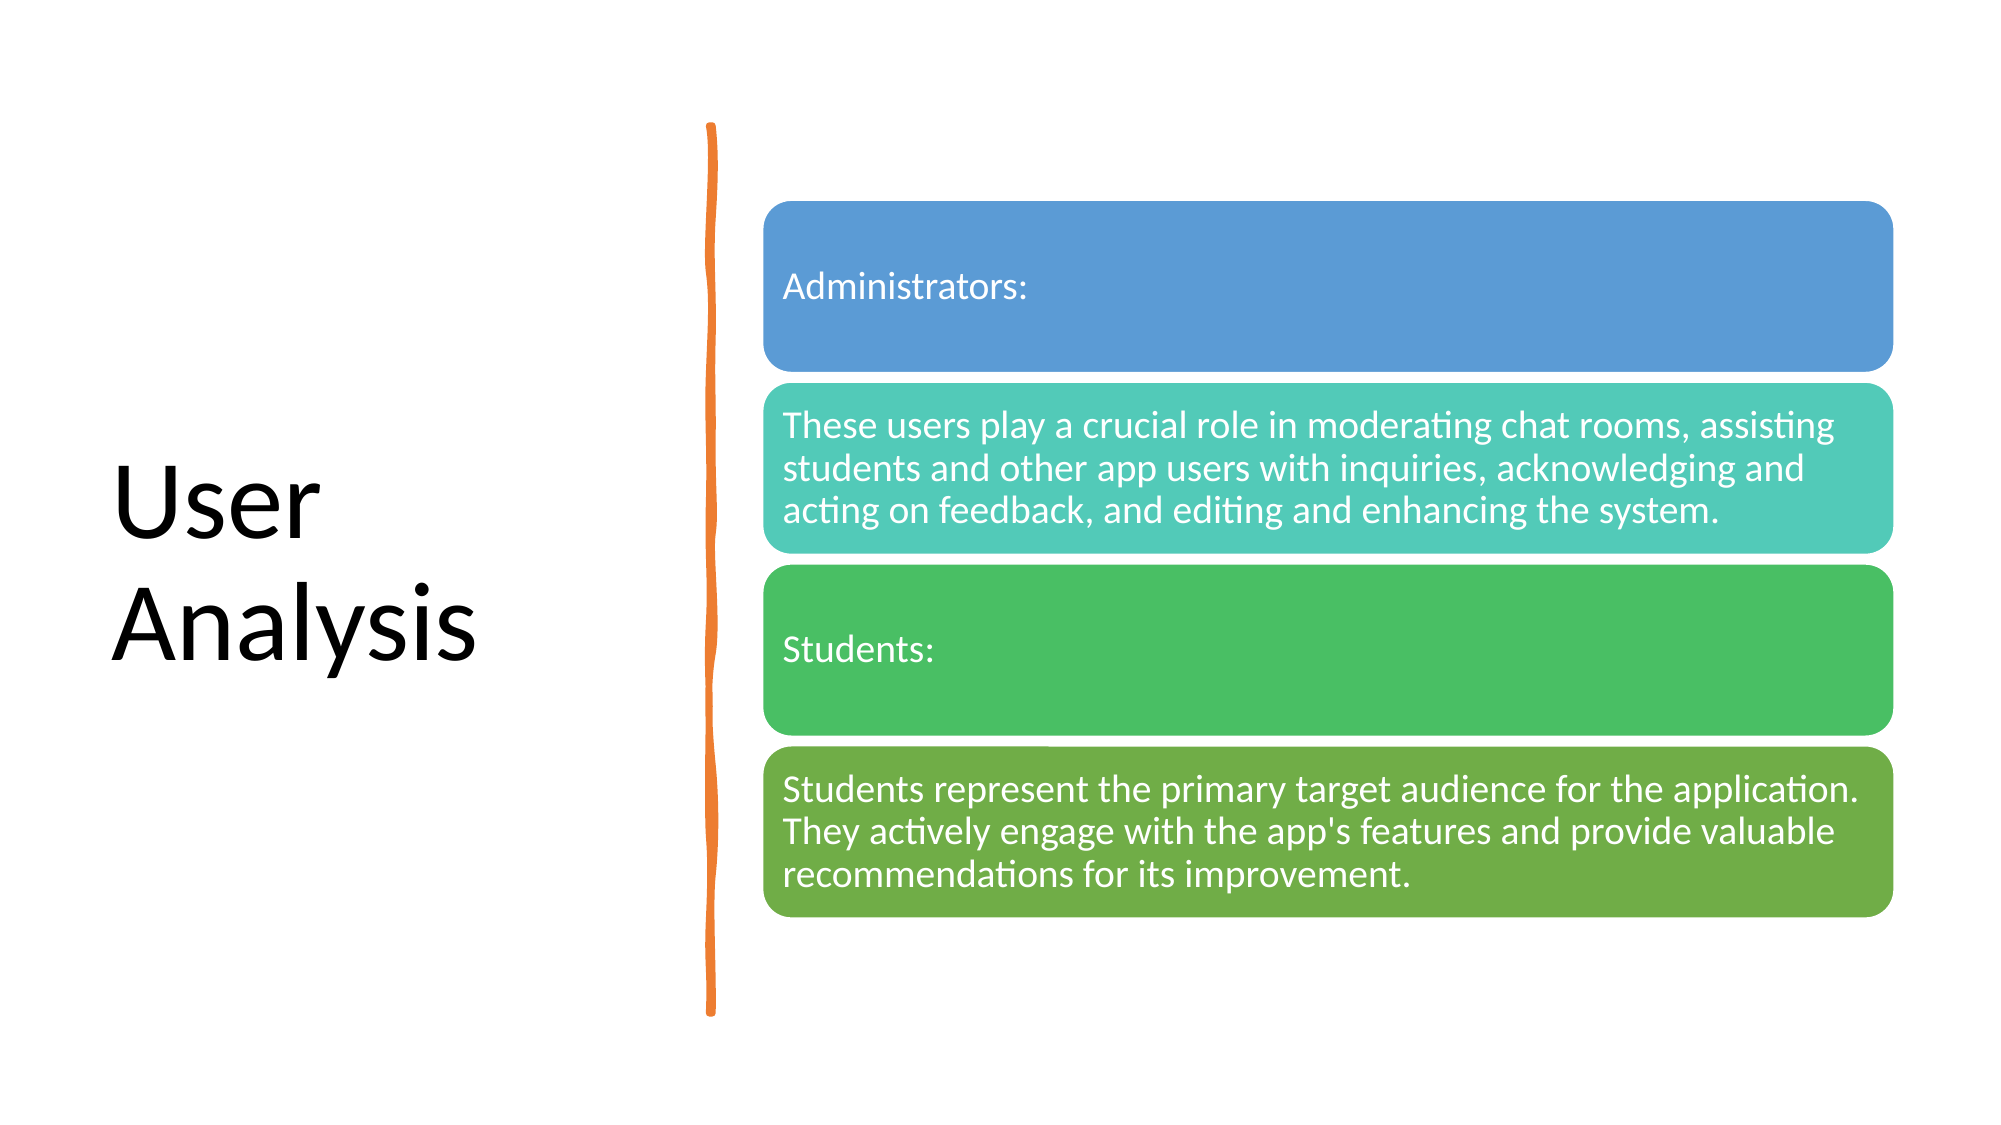

# User Analysis

Administrators:

These users play a crucial role in moderating chat rooms, assisting students and other app users with inquiries, acknowledging and acting on feedback, and editing and enhancing the system.

Students:

Students represent the primary target audience for the application. They actively engage with the app's features and provide valuable recommendations for its improvement.